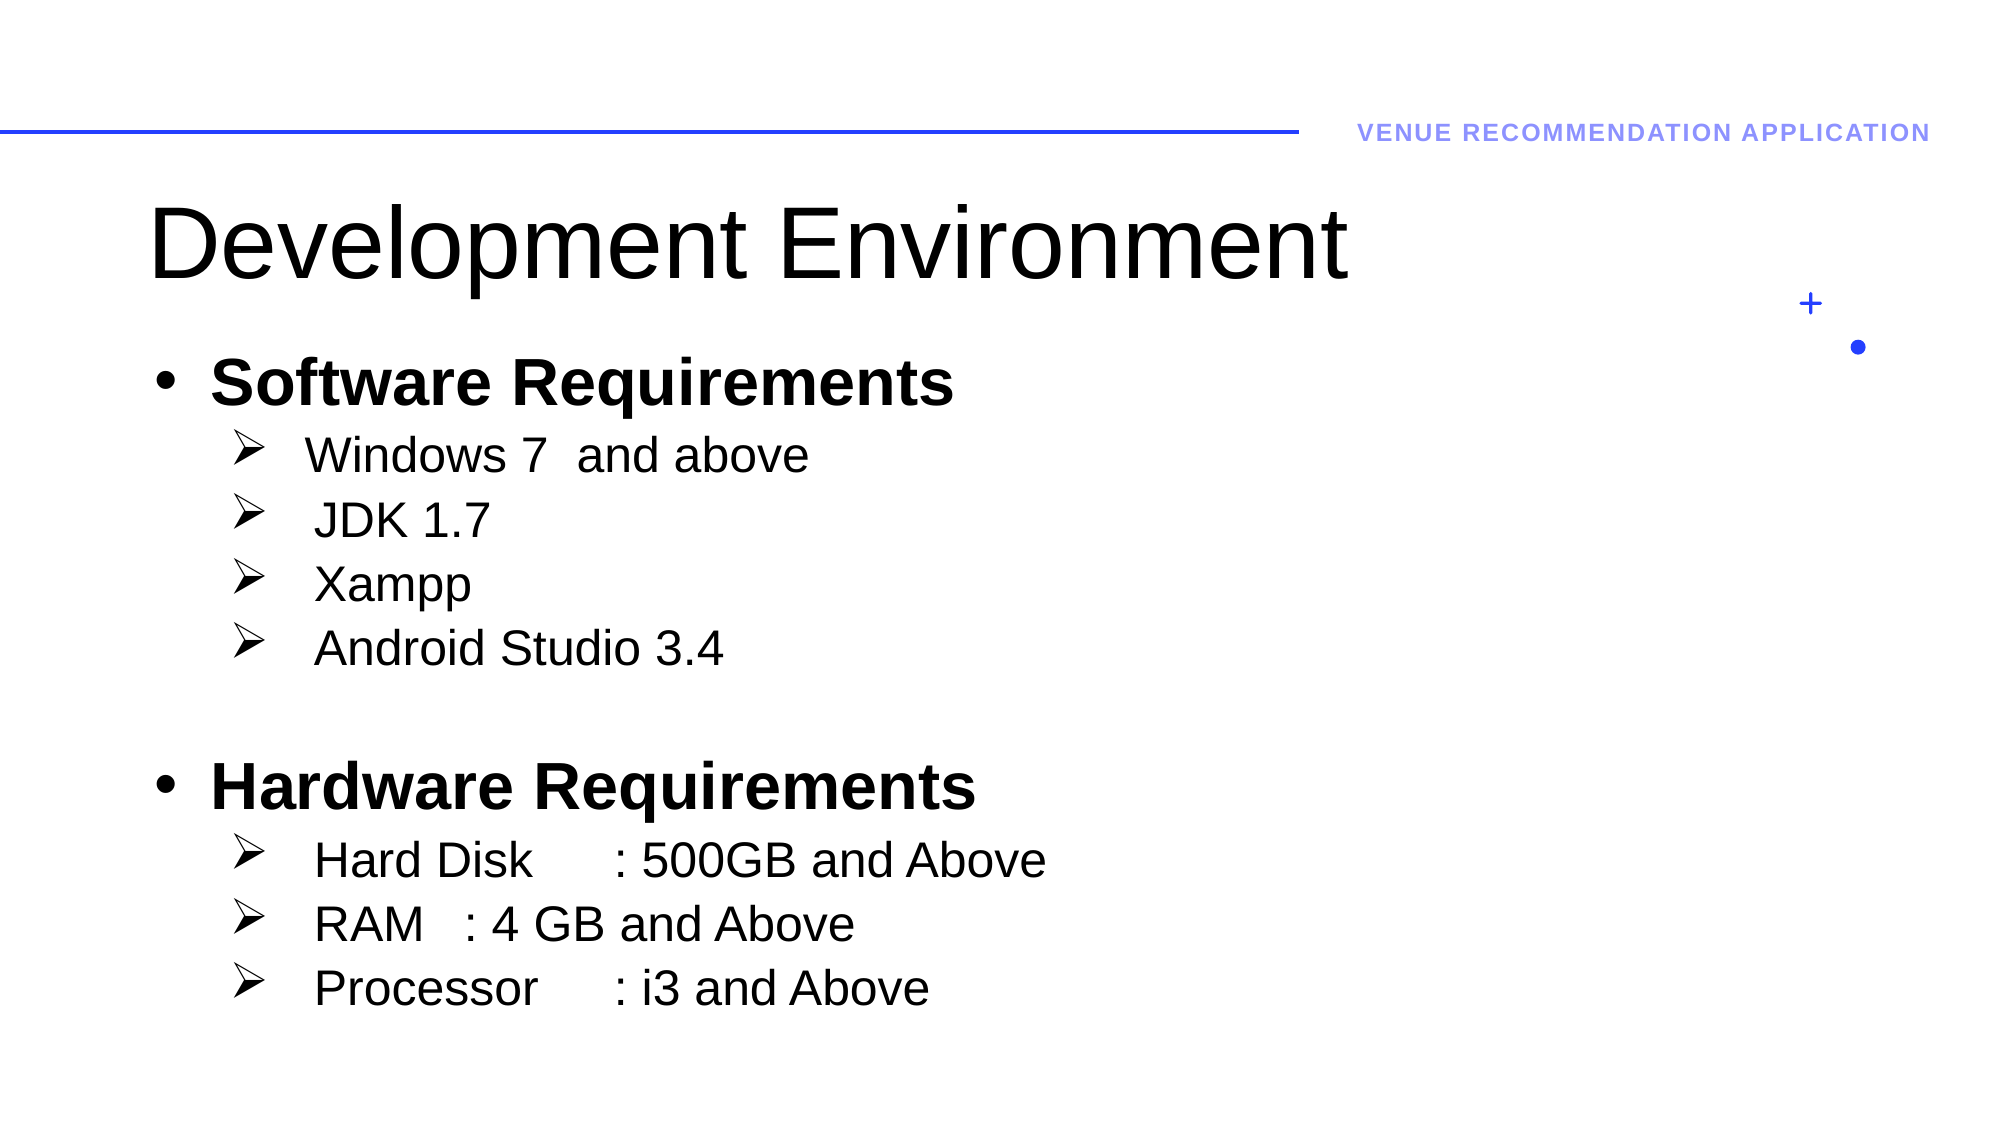

Venue Recommendation application

# Development Environment
Software Requirements
Windows 7  and above
JDK 1.7
Xampp
Android Studio 3.4

Hardware Requirements
Hard Disk	: 500GB and Above
RAM	: 4 GB and Above
Processor	: i3 and Above

6